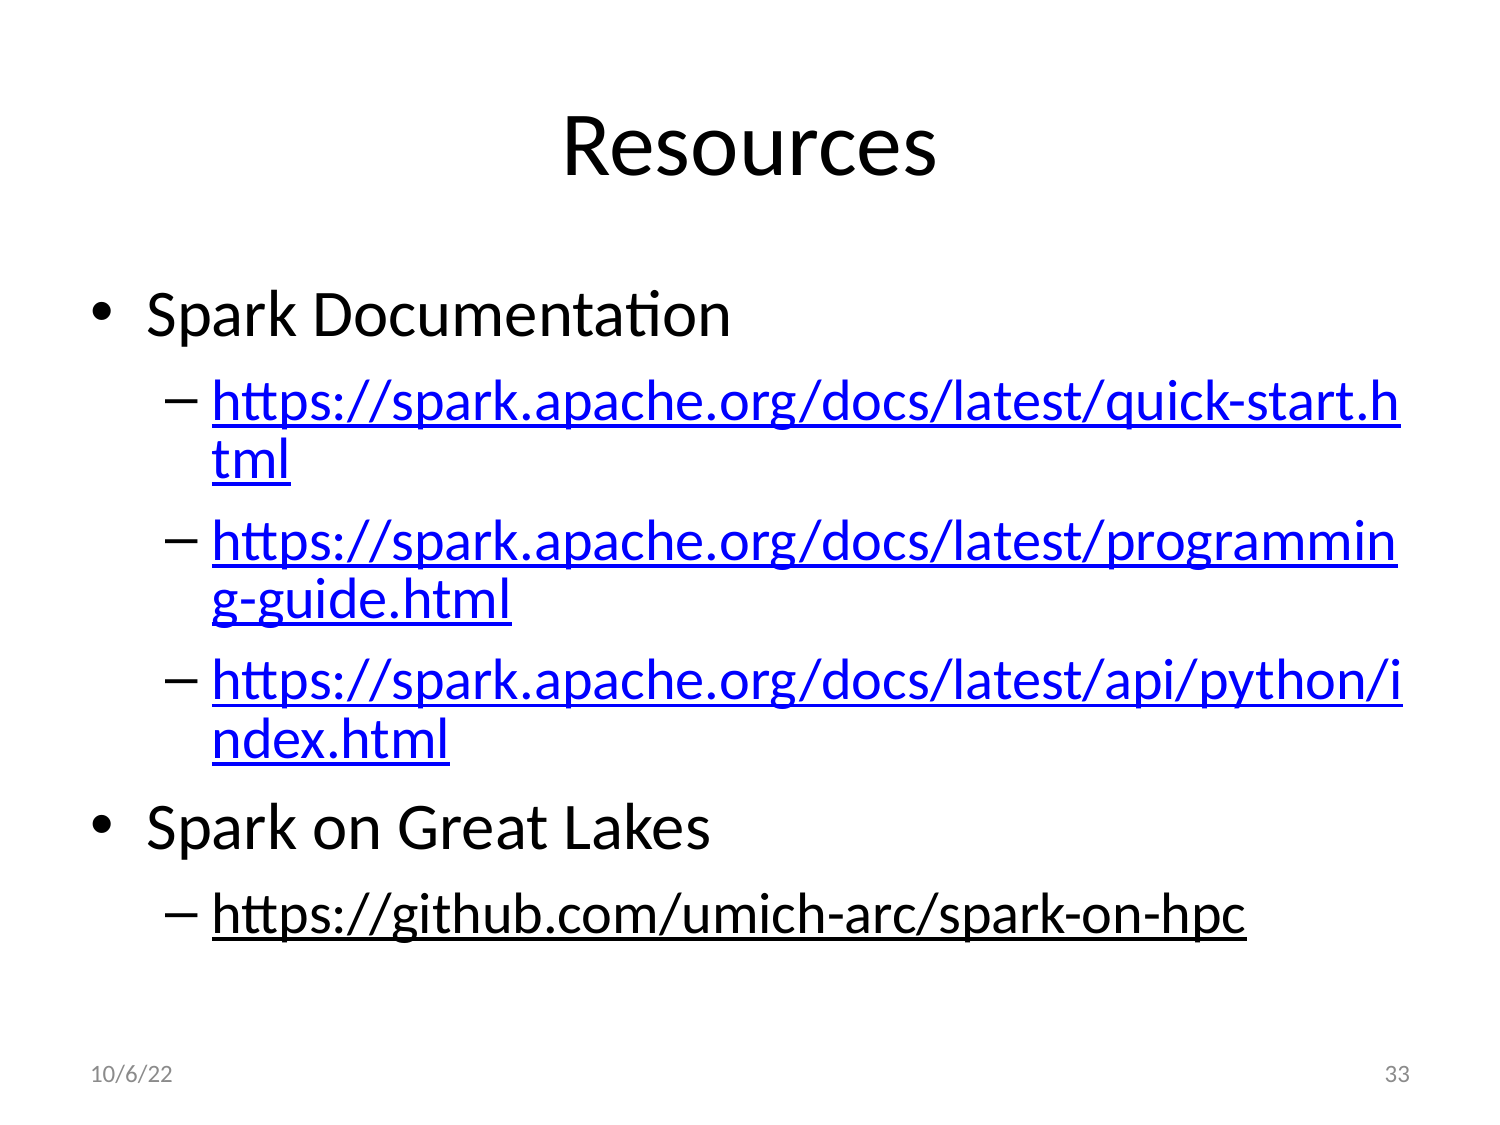

# Resources
Spark Documentation
https://spark.apache.org/docs/latest/quick-start.html
https://spark.apache.org/docs/latest/programming-guide.html
https://spark.apache.org/docs/latest/api/python/index.html
Spark on Great Lakes
https://github.com/umich-arc/spark-on-hpc

10/6/22
33